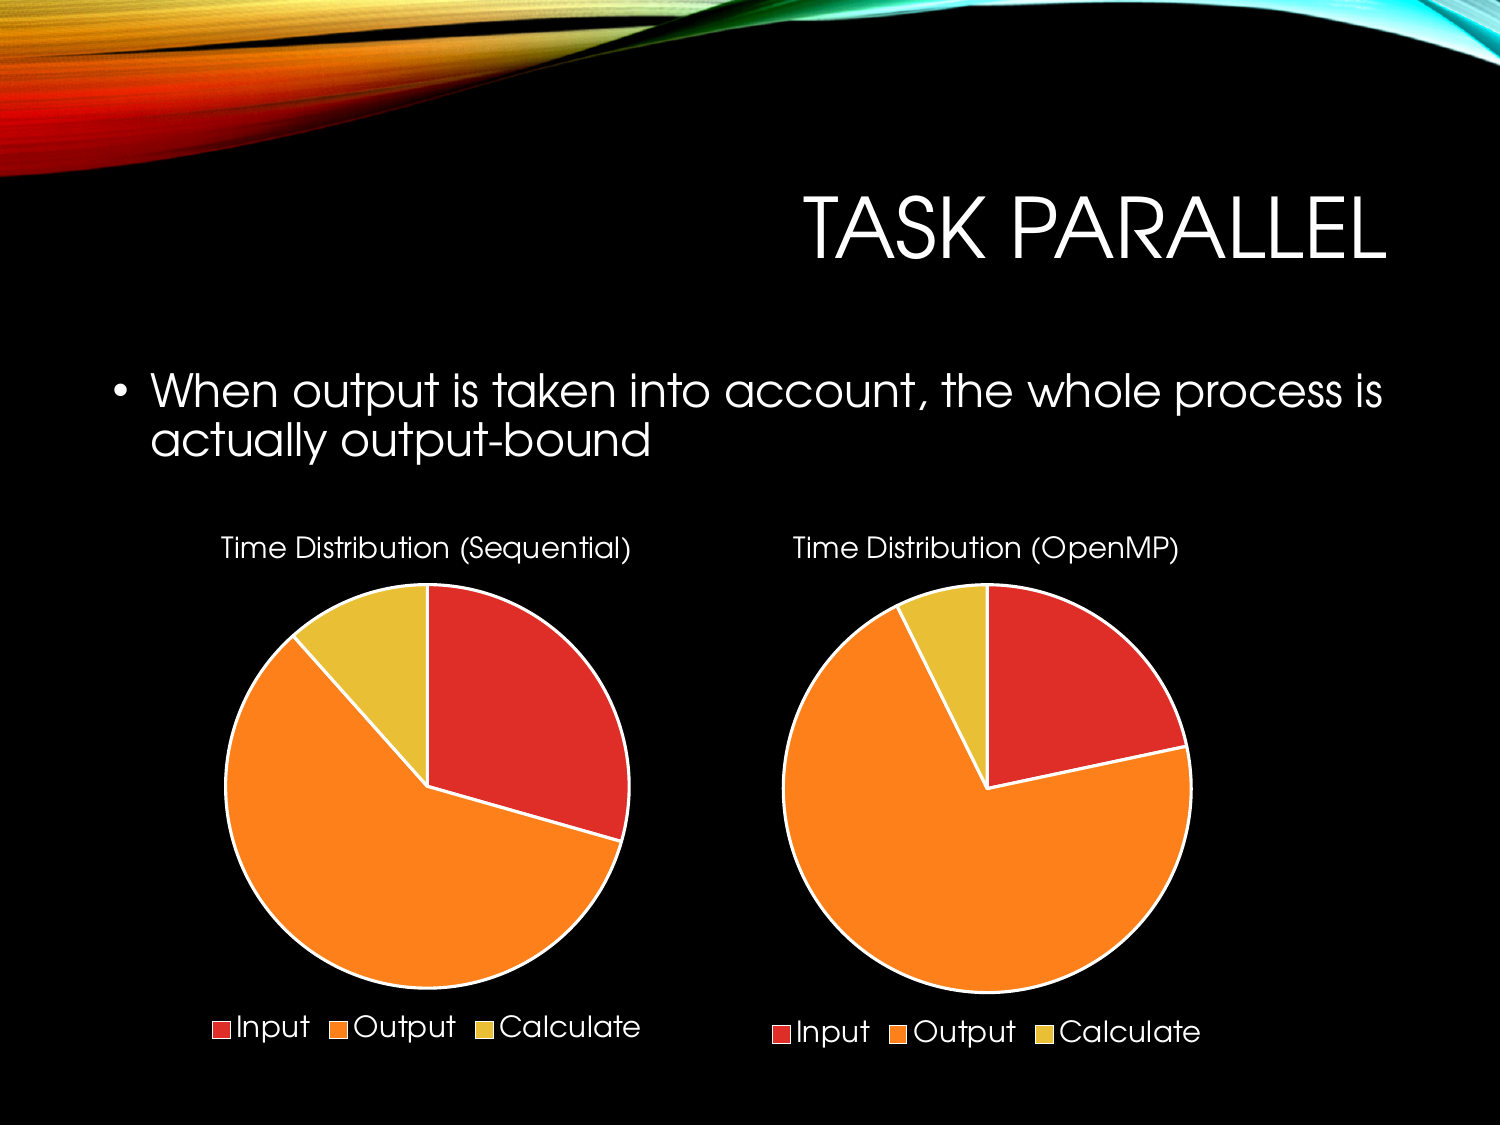

# Task Parallel
When output is taken into account, the whole process is actually output-bound

### Chart: Time Distribution (Sequential)

| Category |  |
|---|---|
| Input | 5.915 |
| Output | 11.867 |
| Calculate | 2.33 |

### Chart: Time Distribution (OpenMP)

| Category |  |
|---|---|
| Input | 3.496 |
| Output | 11.464 |
| Calculate | 1.177 |